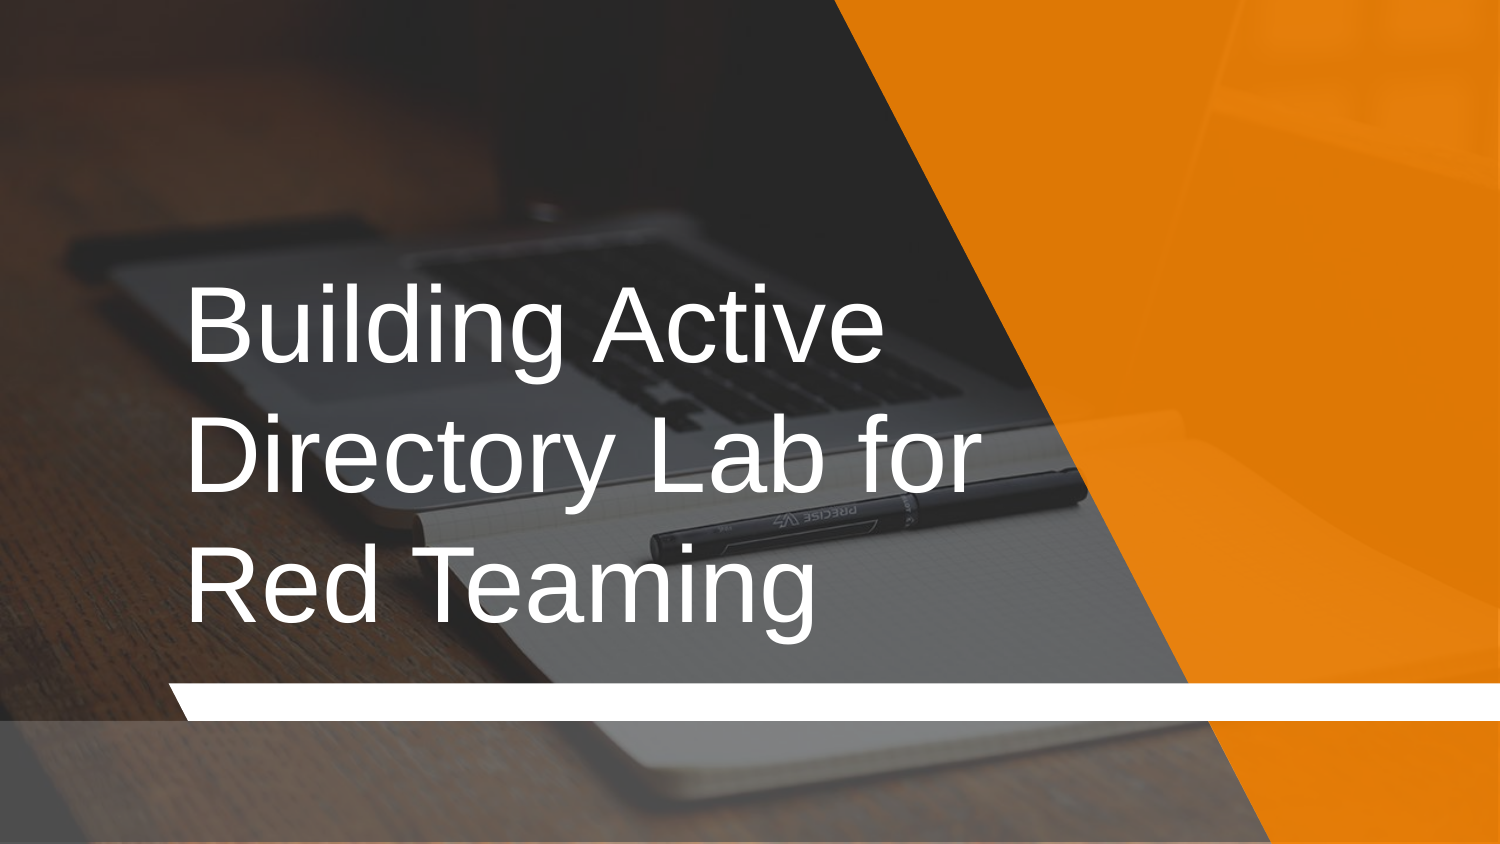

# Building Active Directory Lab for Red Teaming